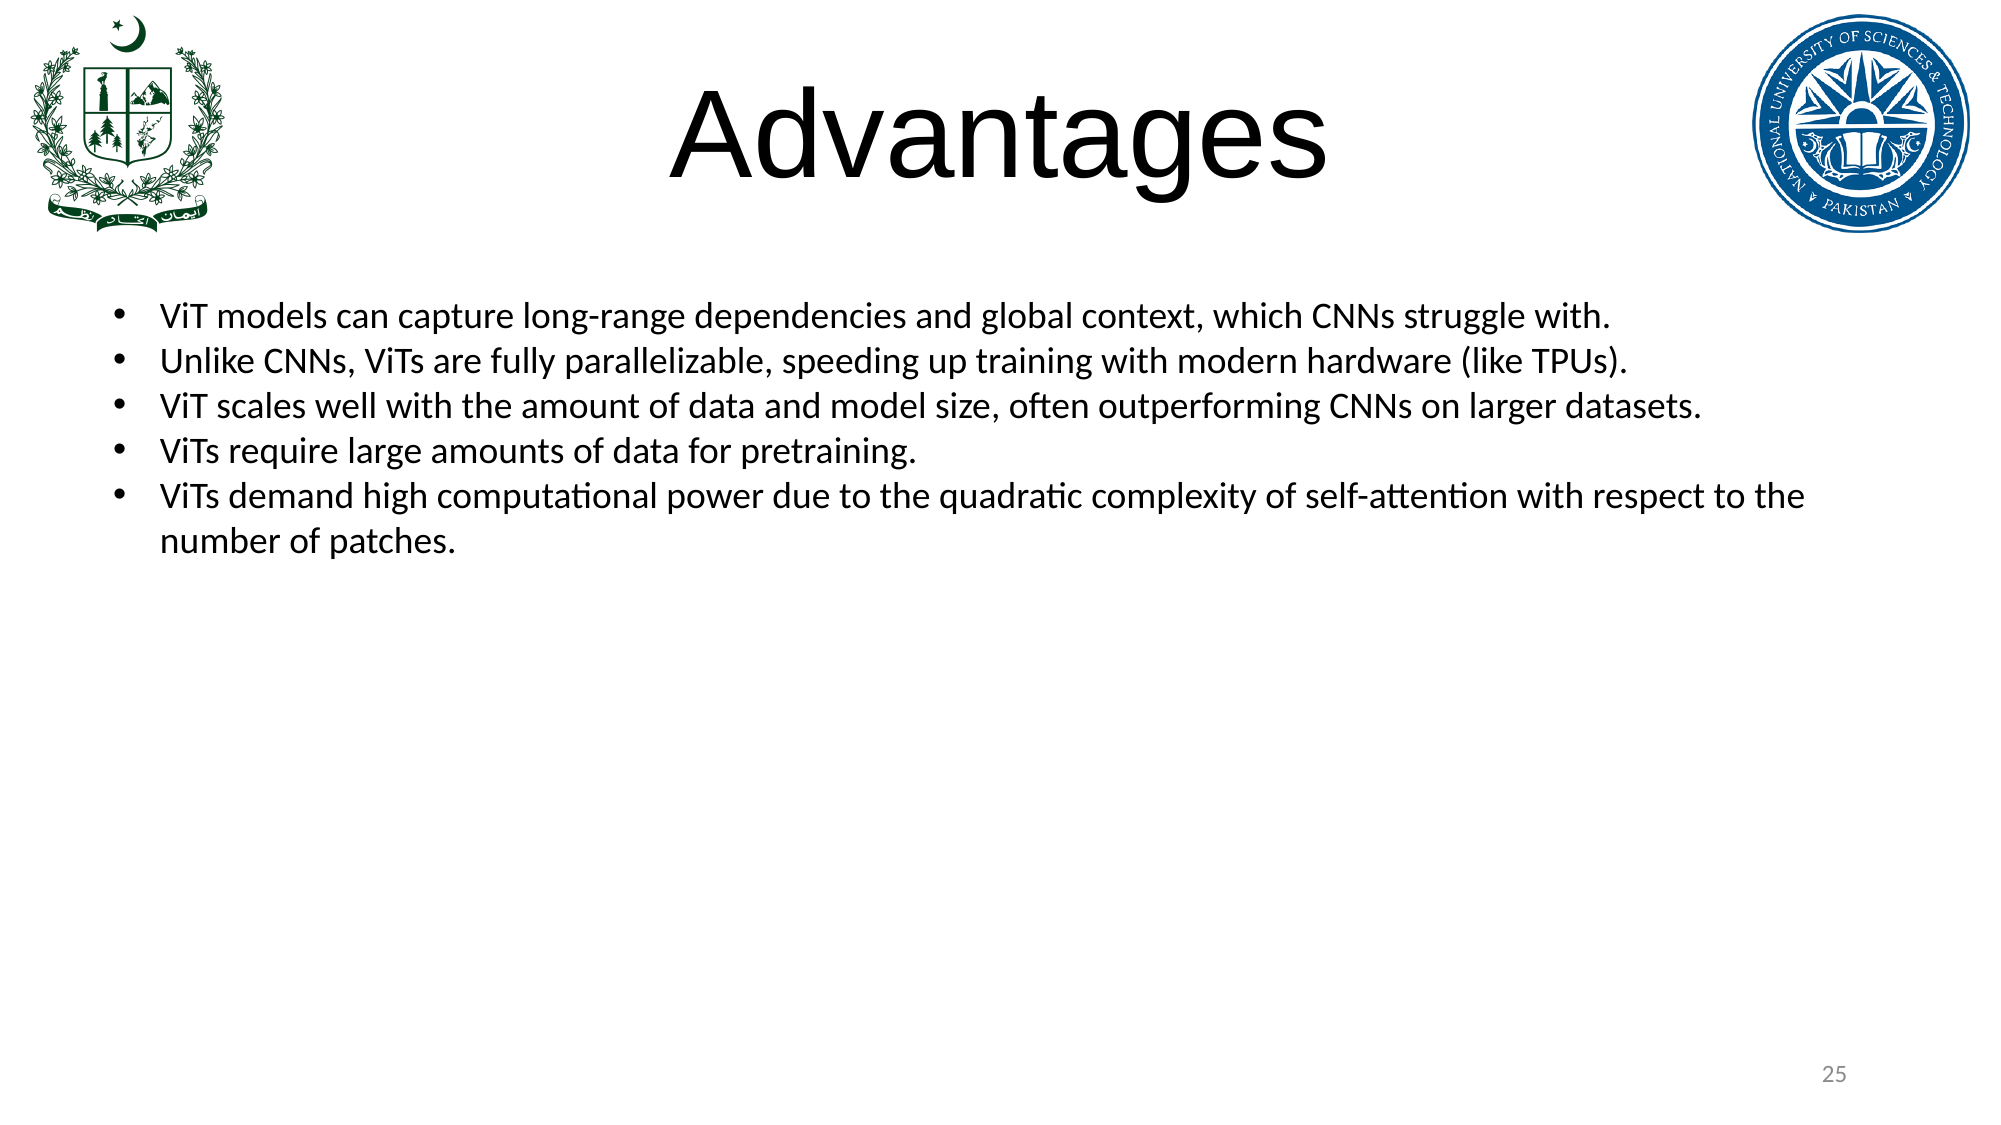

# Advantages
ViT models can capture long-range dependencies and global context, which CNNs struggle with.
Unlike CNNs, ViTs are fully parallelizable, speeding up training with modern hardware (like TPUs).
ViT scales well with the amount of data and model size, often outperforming CNNs on larger datasets.
ViTs require large amounts of data for pretraining.
ViTs demand high computational power due to the quadratic complexity of self-attention with respect to the number of patches.
25